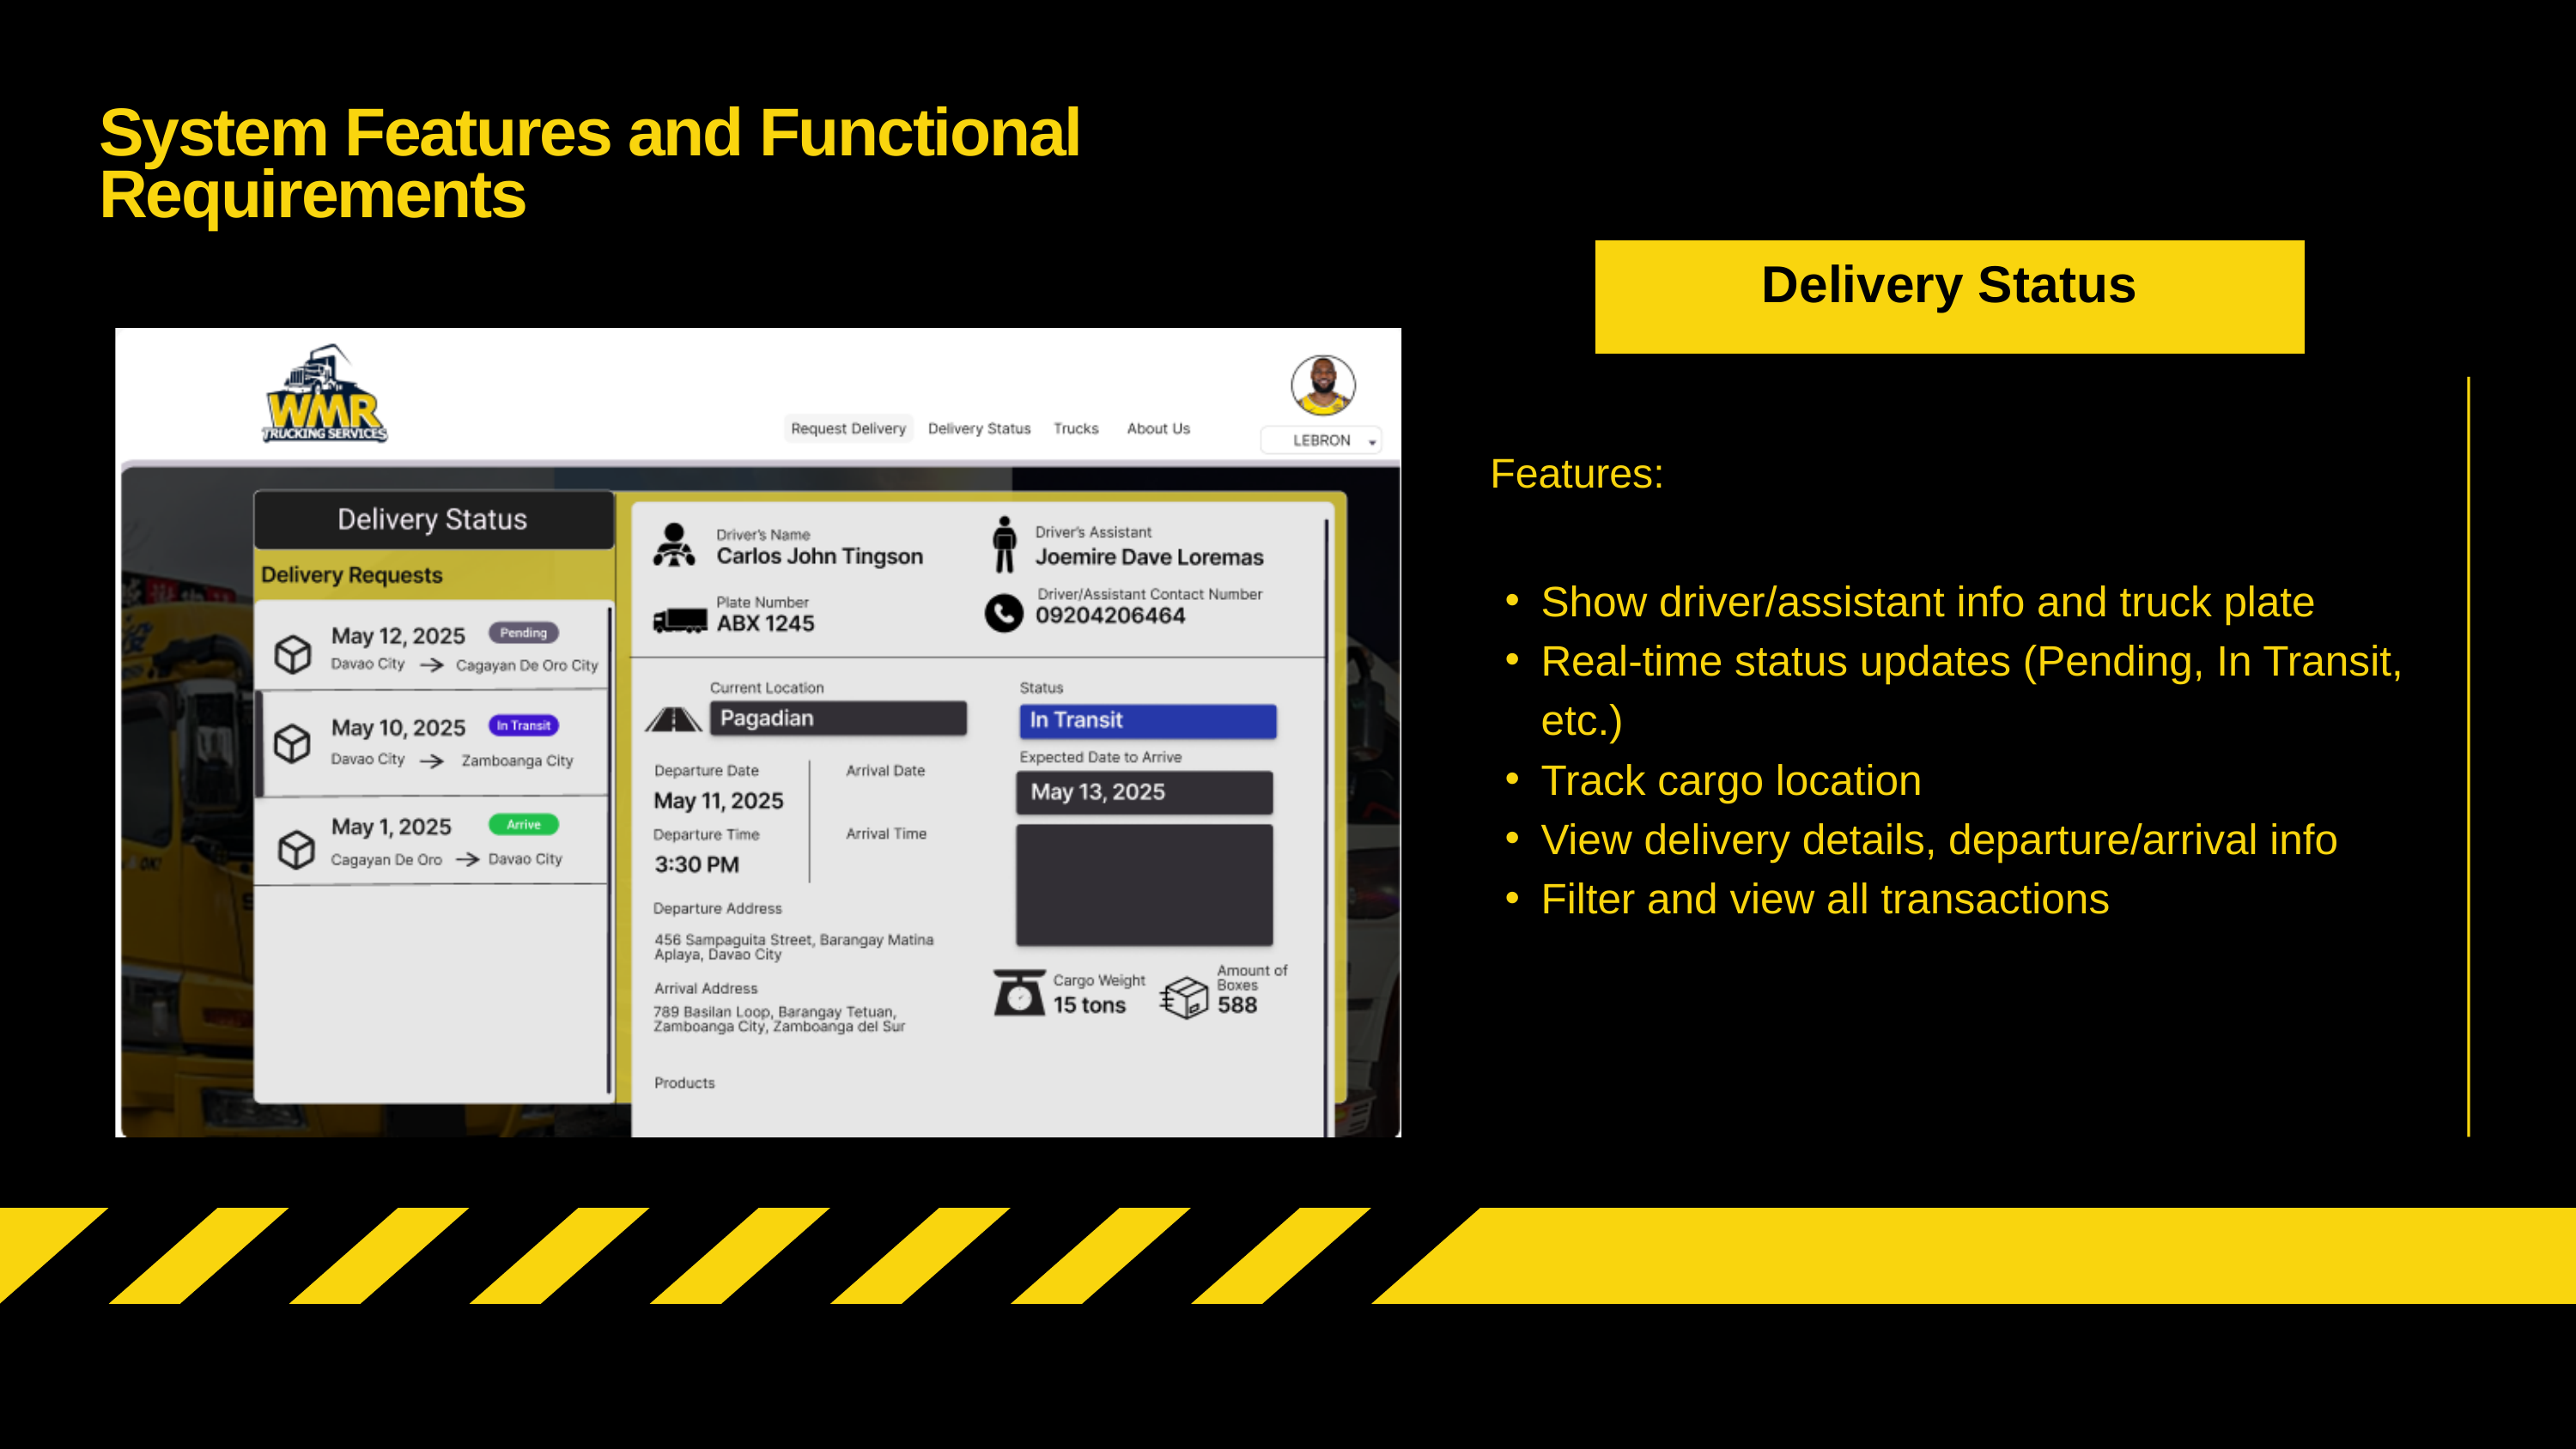

System Features and Functional Requirements

Delivery Status

Features:

Show driver/assistant info and truck plate
Real-time status updates (Pending, In Transit, etc.)
Track cargo location
View delivery details, departure/arrival info
Filter and view all transactions